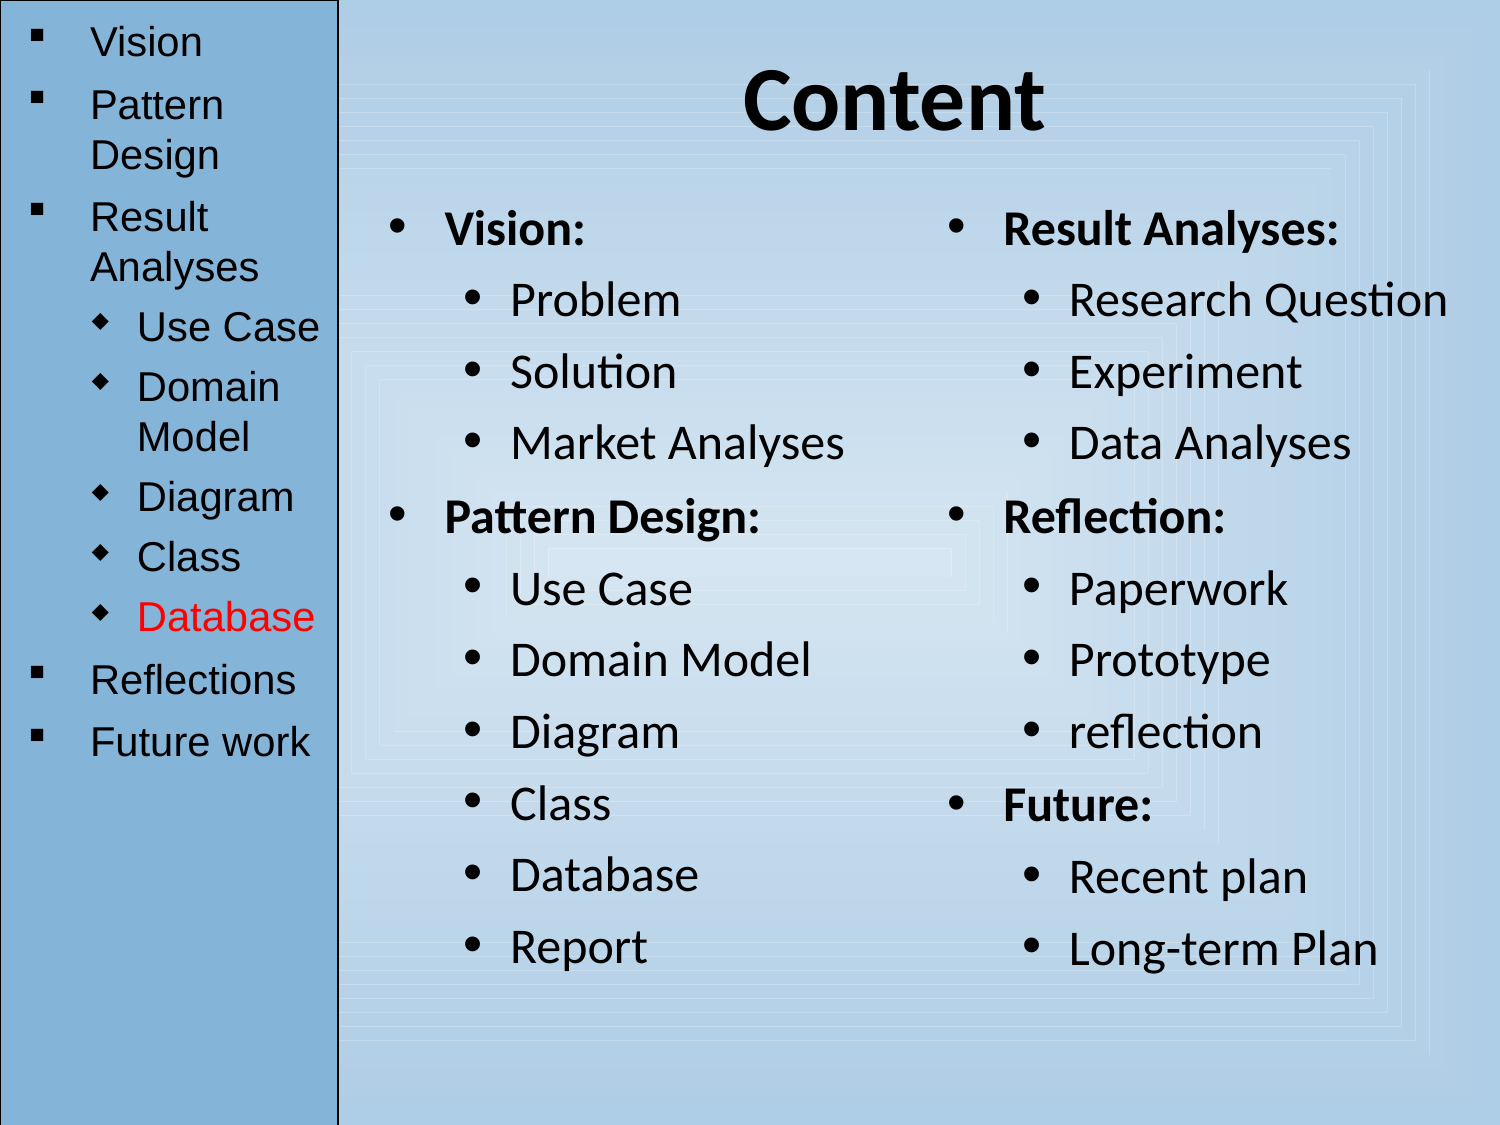

Vision
Pattern Design
Result Analyses
Use Case
Domain Model
Diagram
Class
Database
Reflections
Future work
# Content
Vision:
Problem
Solution
Market Analyses
Pattern Design:
Use Case
Domain Model
Diagram
Class
Database
Report

Result Analyses:
Research Question
Experiment
Data Analyses
Reflection:
Paperwork
Prototype
reflection
Future:
Recent plan
Long-term Plan